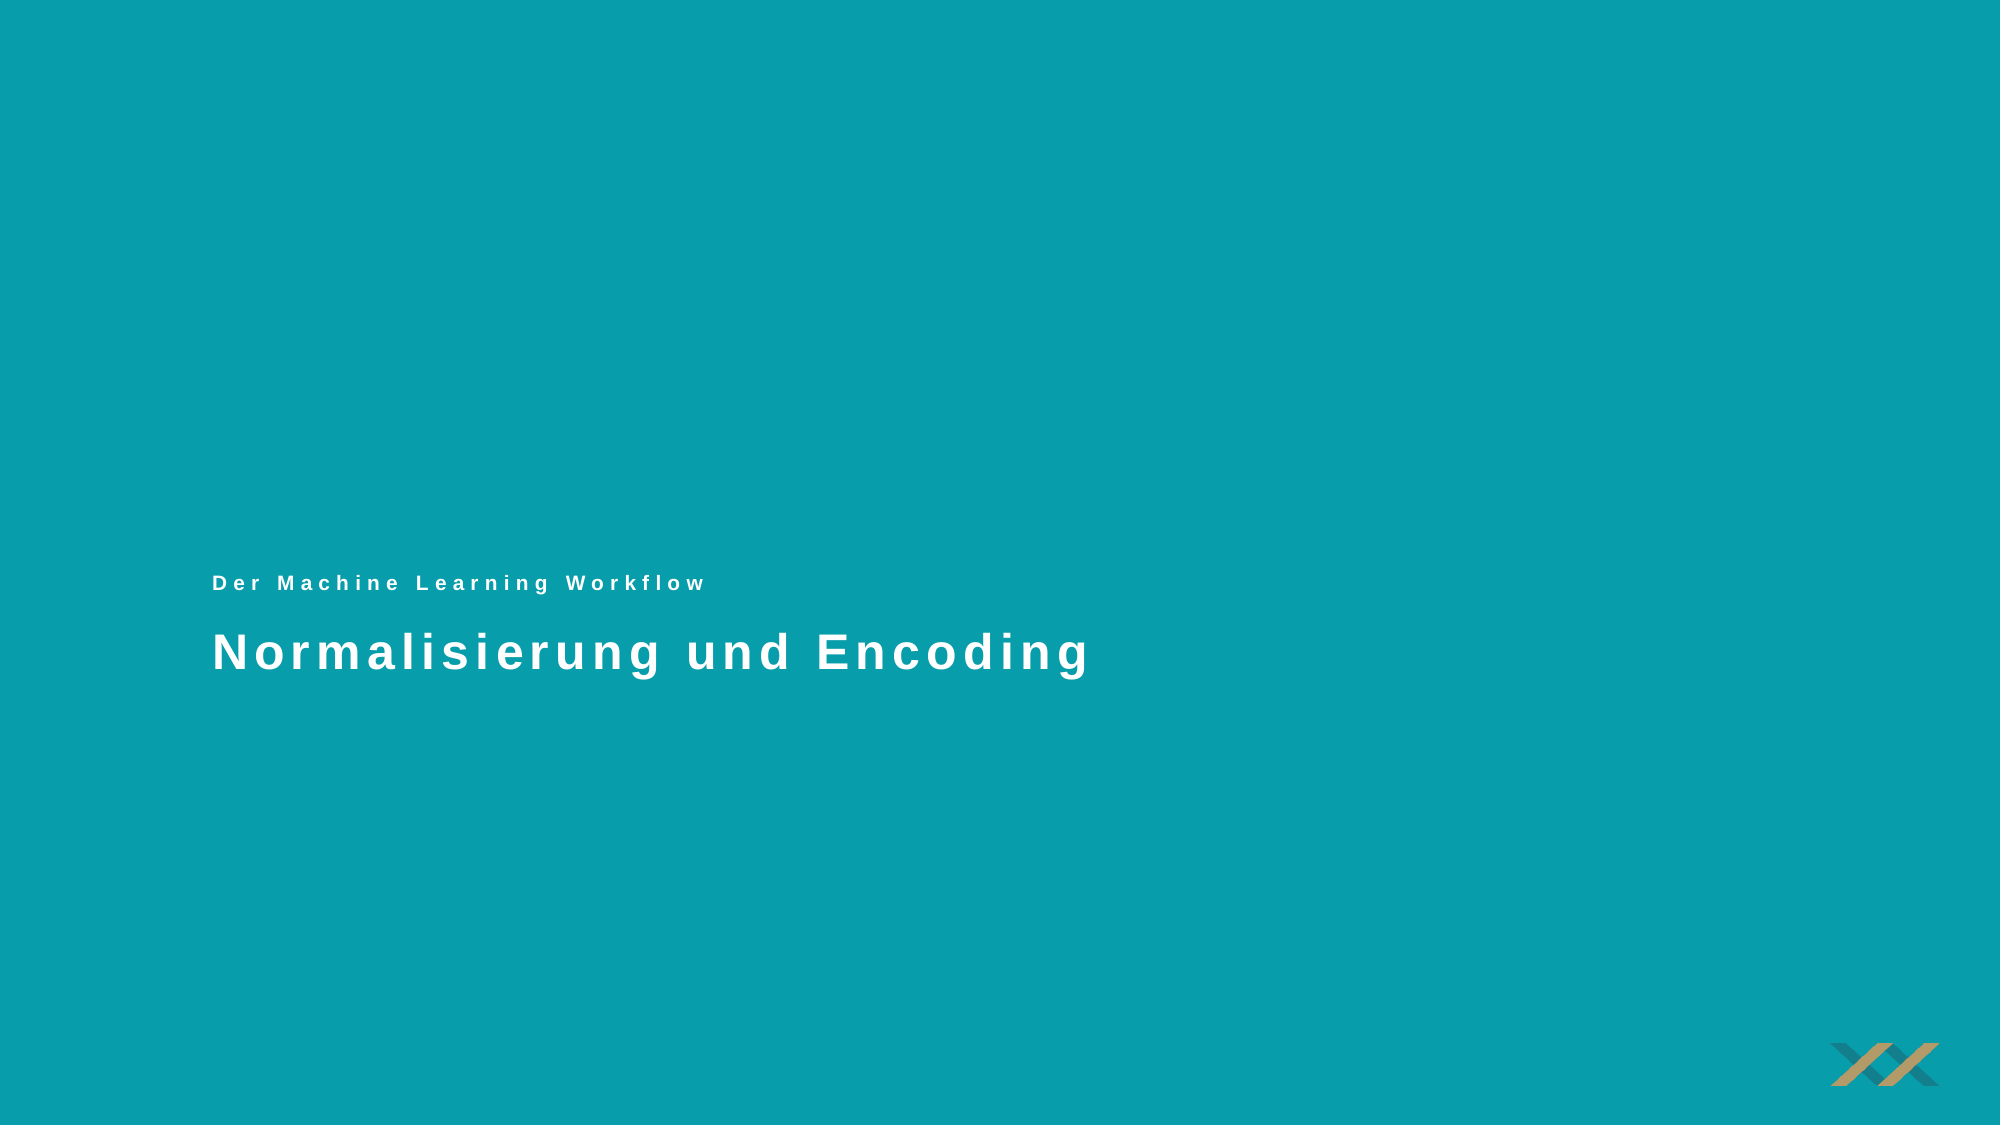

Der Machine Learning Workflow
Normalisierung und Encoding